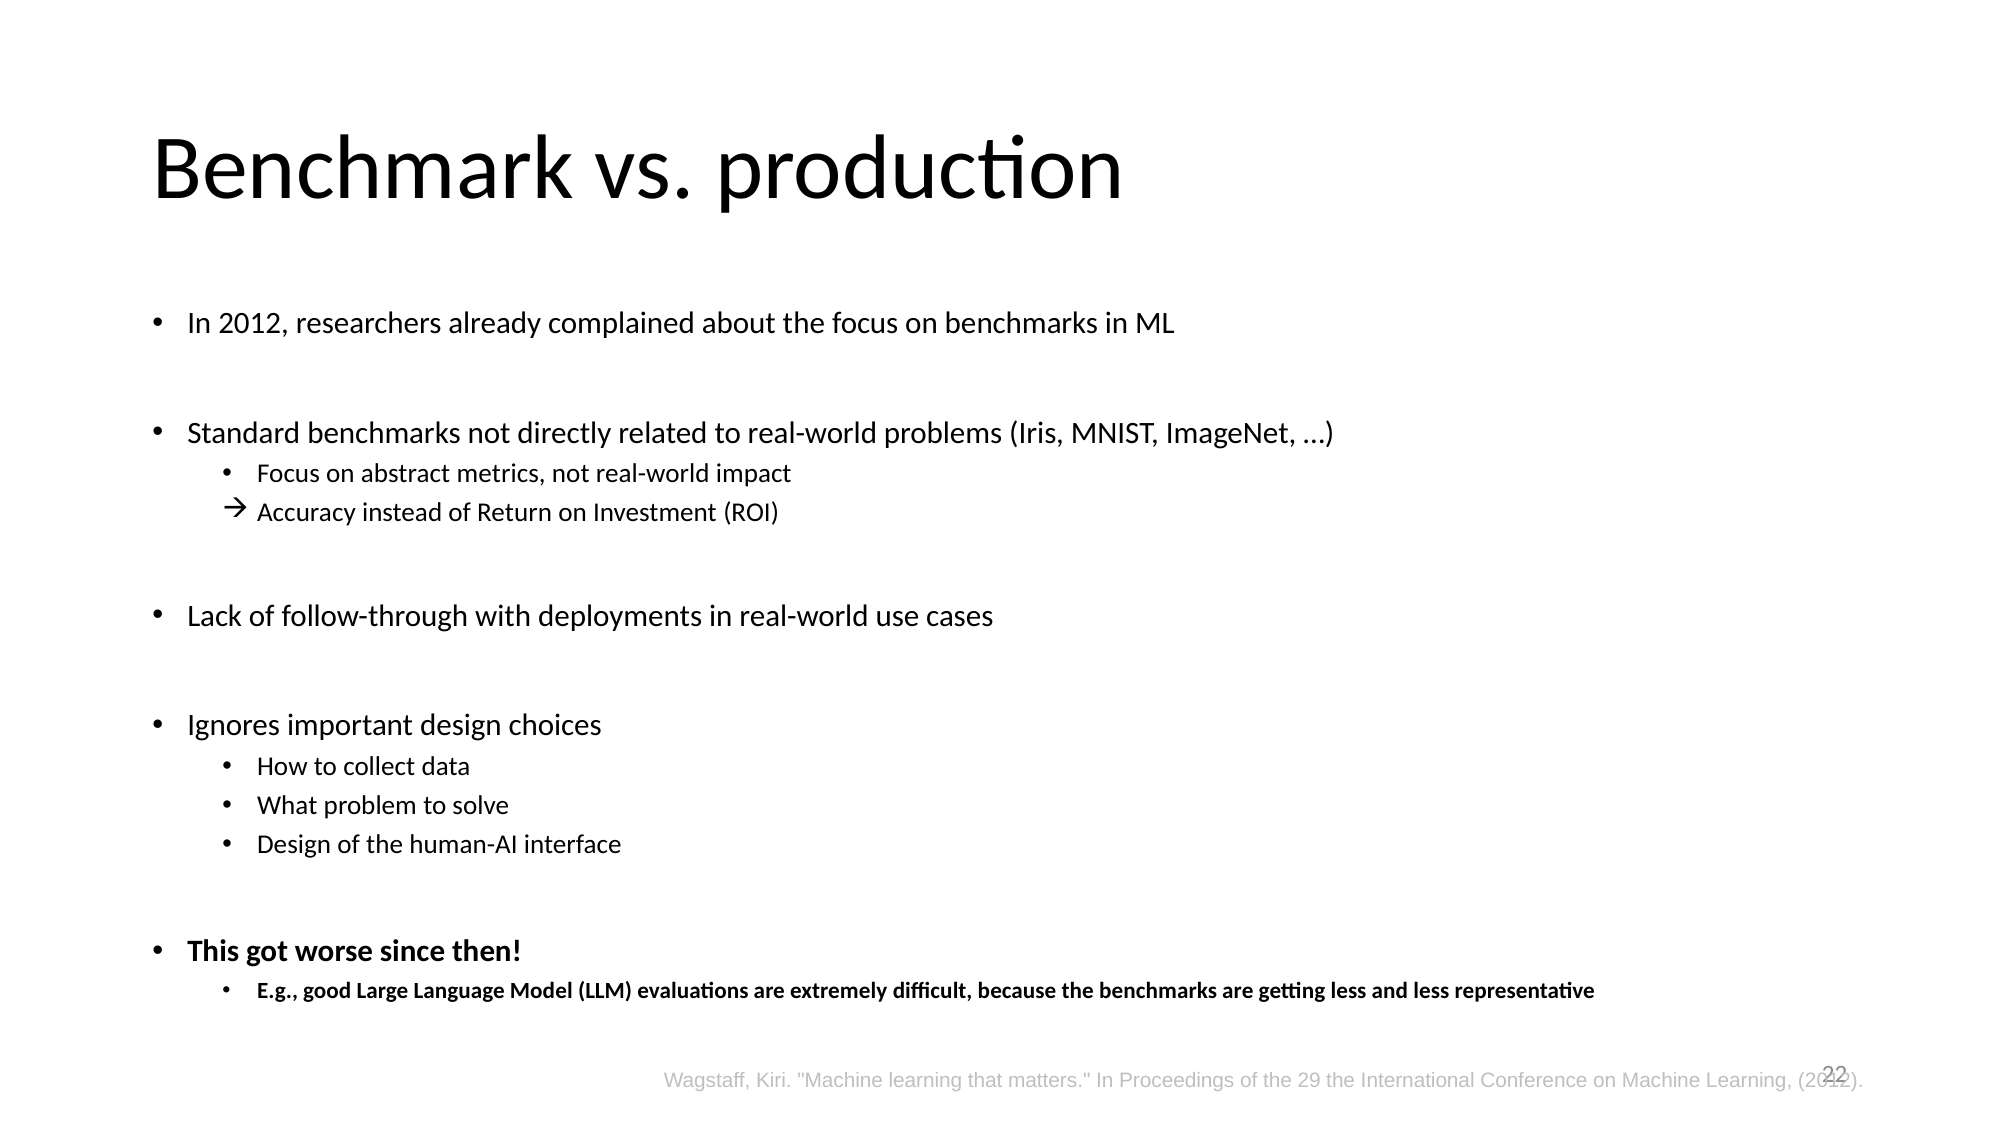

# Benchmark vs. production
In 2012, researchers already complained about the focus on benchmarks in ML

Standard benchmarks not directly related to real-world problems (Iris, MNIST, ImageNet, …)
Focus on abstract metrics, not real-world impact
Accuracy instead of Return on Investment (ROI)

Lack of follow-through with deployments in real-world use cases

Ignores important design choices
How to collect data
What problem to solve
Design of the human-AI interface

This got worse since then!
E.g., good Large Language Model (LLM) evaluations are extremely difficult, because the benchmarks are getting less and less representative
22
Wagstaff, Kiri. "Machine learning that matters." In Proceedings of the 29 the International Conference on Machine Learning, (2012).